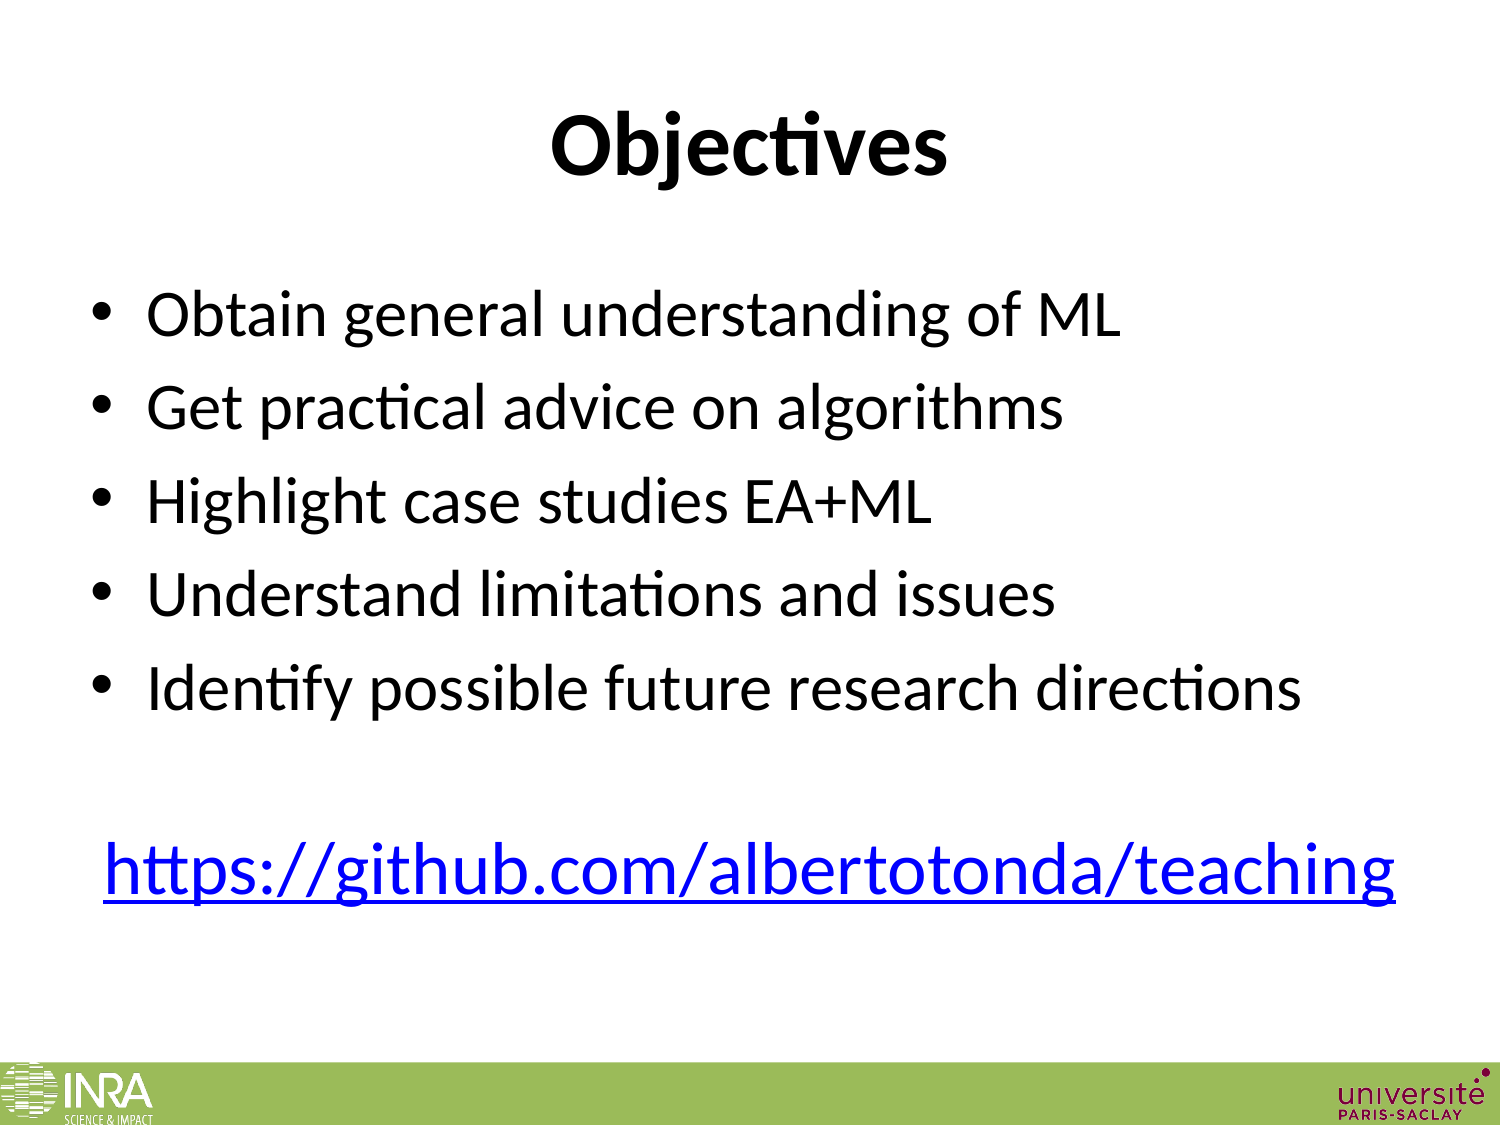

# Objectives
Obtain general understanding of ML
Get practical advice on algorithms
Highlight case studies EA+ML
Understand limitations and issues
Identify possible future research directions

https://github.com/albertotonda/teaching